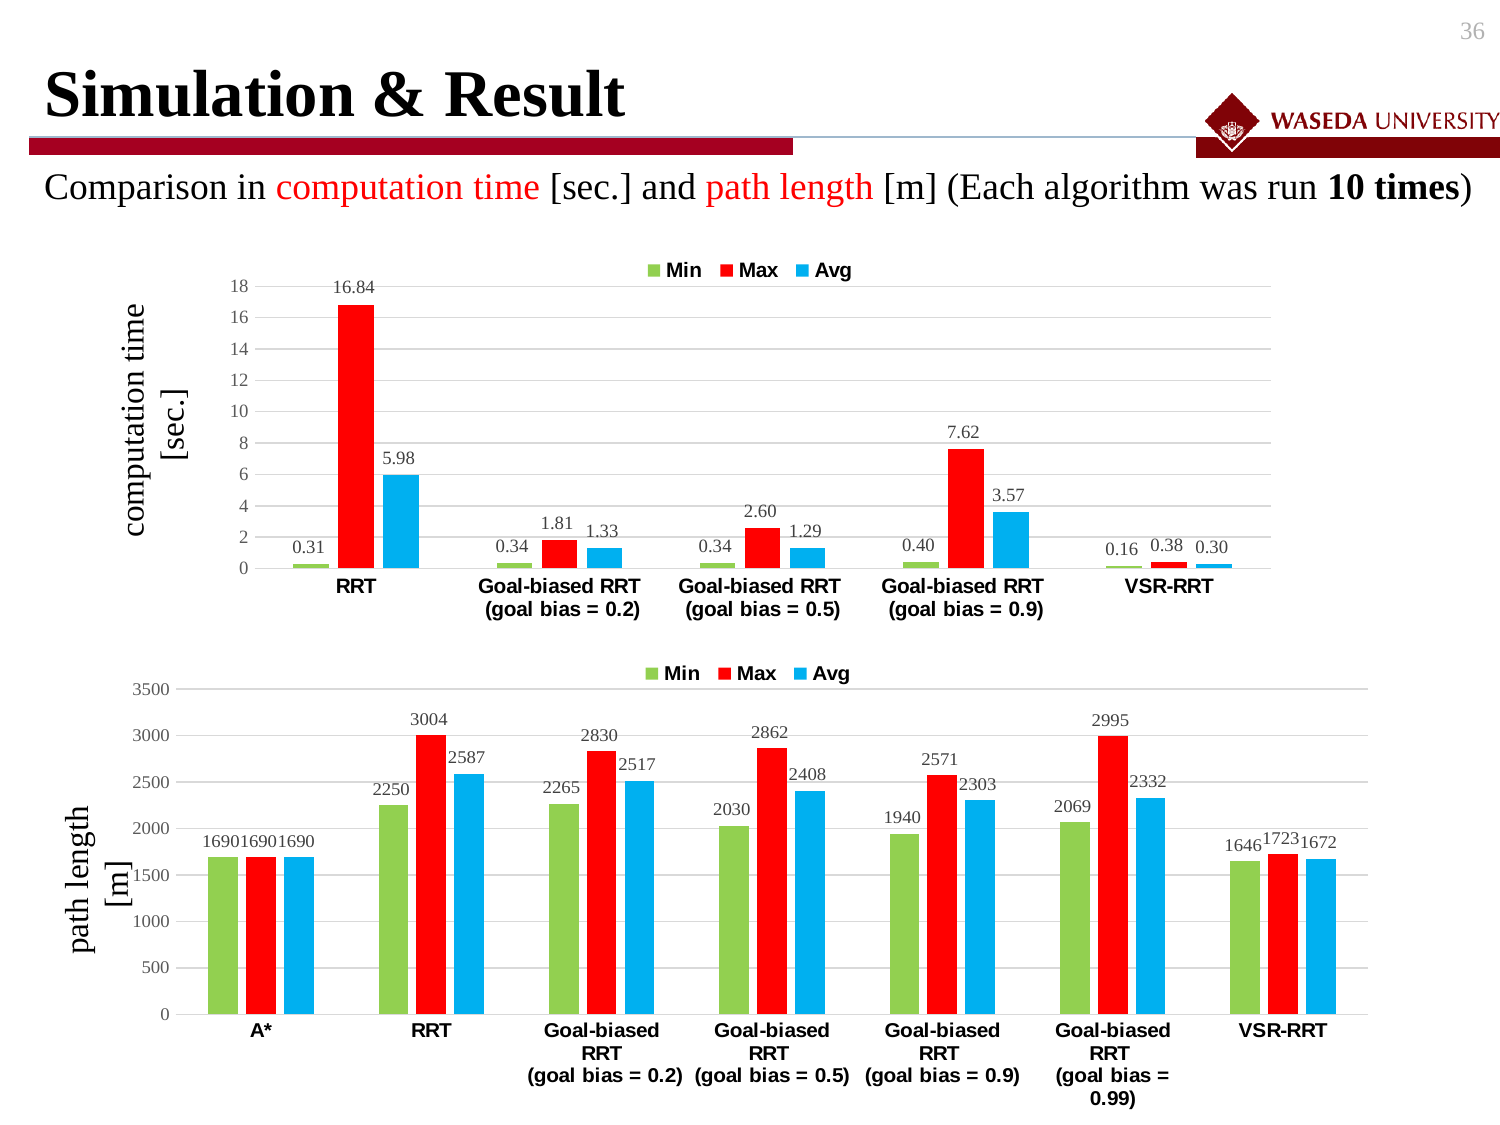

# Simulation & Result
36
Comparison in computation time [sec.] and path length [m] (Each algorithm was run 10 times)

### Chart

| Category |  |  |  |
|---|---|---|---|
| RRT | 0.3123396 | 16.83551 | 5.984002160000001 |
| Goal-biased RRT
 (goal bias = 0.2) | 0.3419922 | 1.807171 | 1.3299736100000001 |
| Goal-biased RRT
(goal bias = 0.5) | 0.339106 | 2.601833 | 1.2942953999999998 |
| Goal-biased RRT
(goal bias = 0.9) | 0.4026899 | 7.615496 | 3.57488415 |
| VSR-RRT | 0.1628446 | 0.3828191 | 0.3025719 |
computation time [sec.]

### Chart

| Category |  |  |  |
|---|---|---|---|
| A* | 1690.248 | 1690.248 | 1690.248 |
| RRT | 2249.59 | 3003.804 | 2586.5562 |
| Goal-biased RRT
 (goal bias = 0.2) | 2264.658 | 2830.348 | 2516.5022 |
| Goal-biased RRT
(goal bias = 0.5) | 2029.87 | 2862.481 | 2407.8904 |
| Goal-biased RRT
(goal bias = 0.9) | 1939.596 | 2571.126 | 2302.9855000000002 |
| Goal-biased RRT
(goal bias = 0.99) | 2068.619 | 2994.802 | 2332.372 |
| VSR-RRT | 1646.178 | 1723.03 | 1671.5768 |
path length [m]